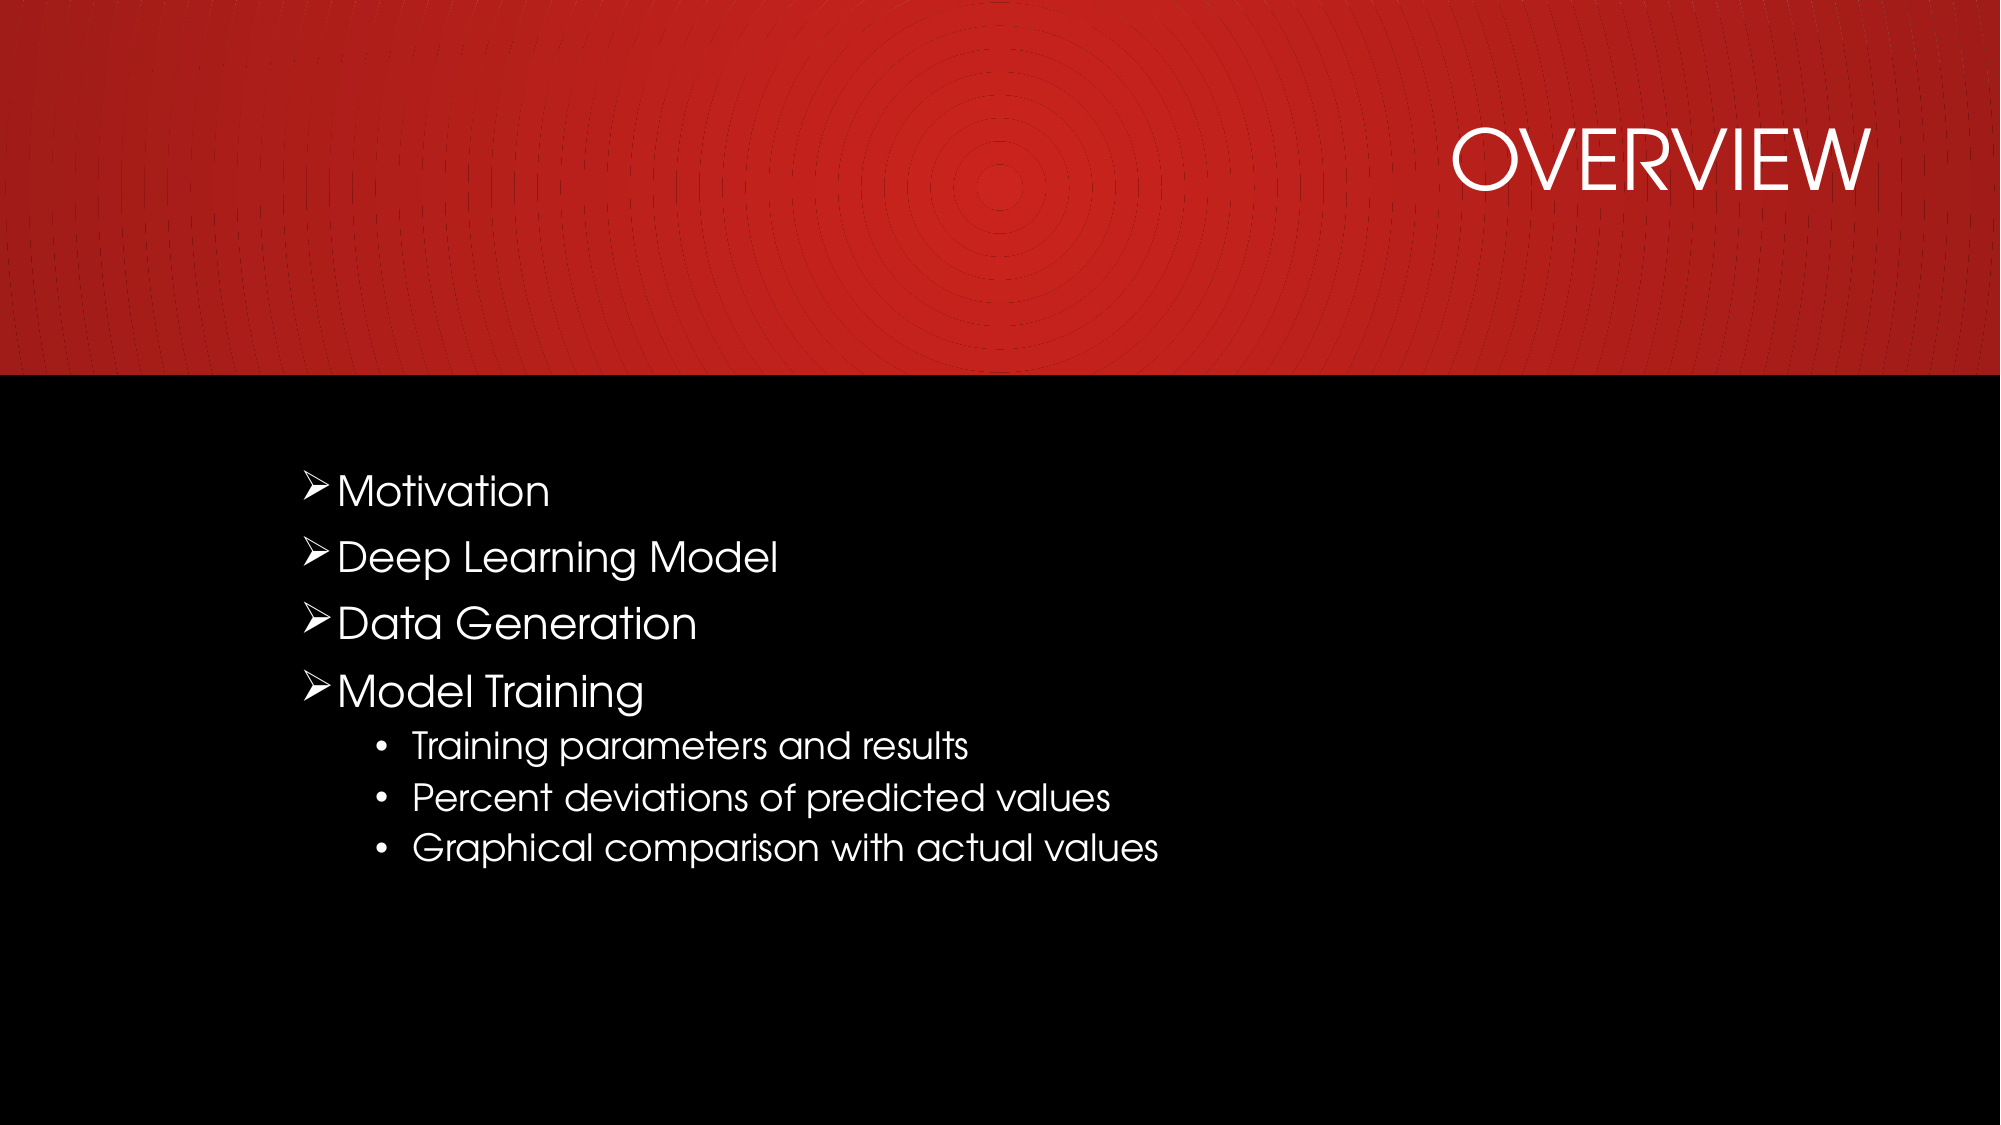

Overview

Motivation
Deep Learning Model
Data Generation
Model Training
Training parameters and results
Percent deviations of predicted values
Graphical comparison with actual values